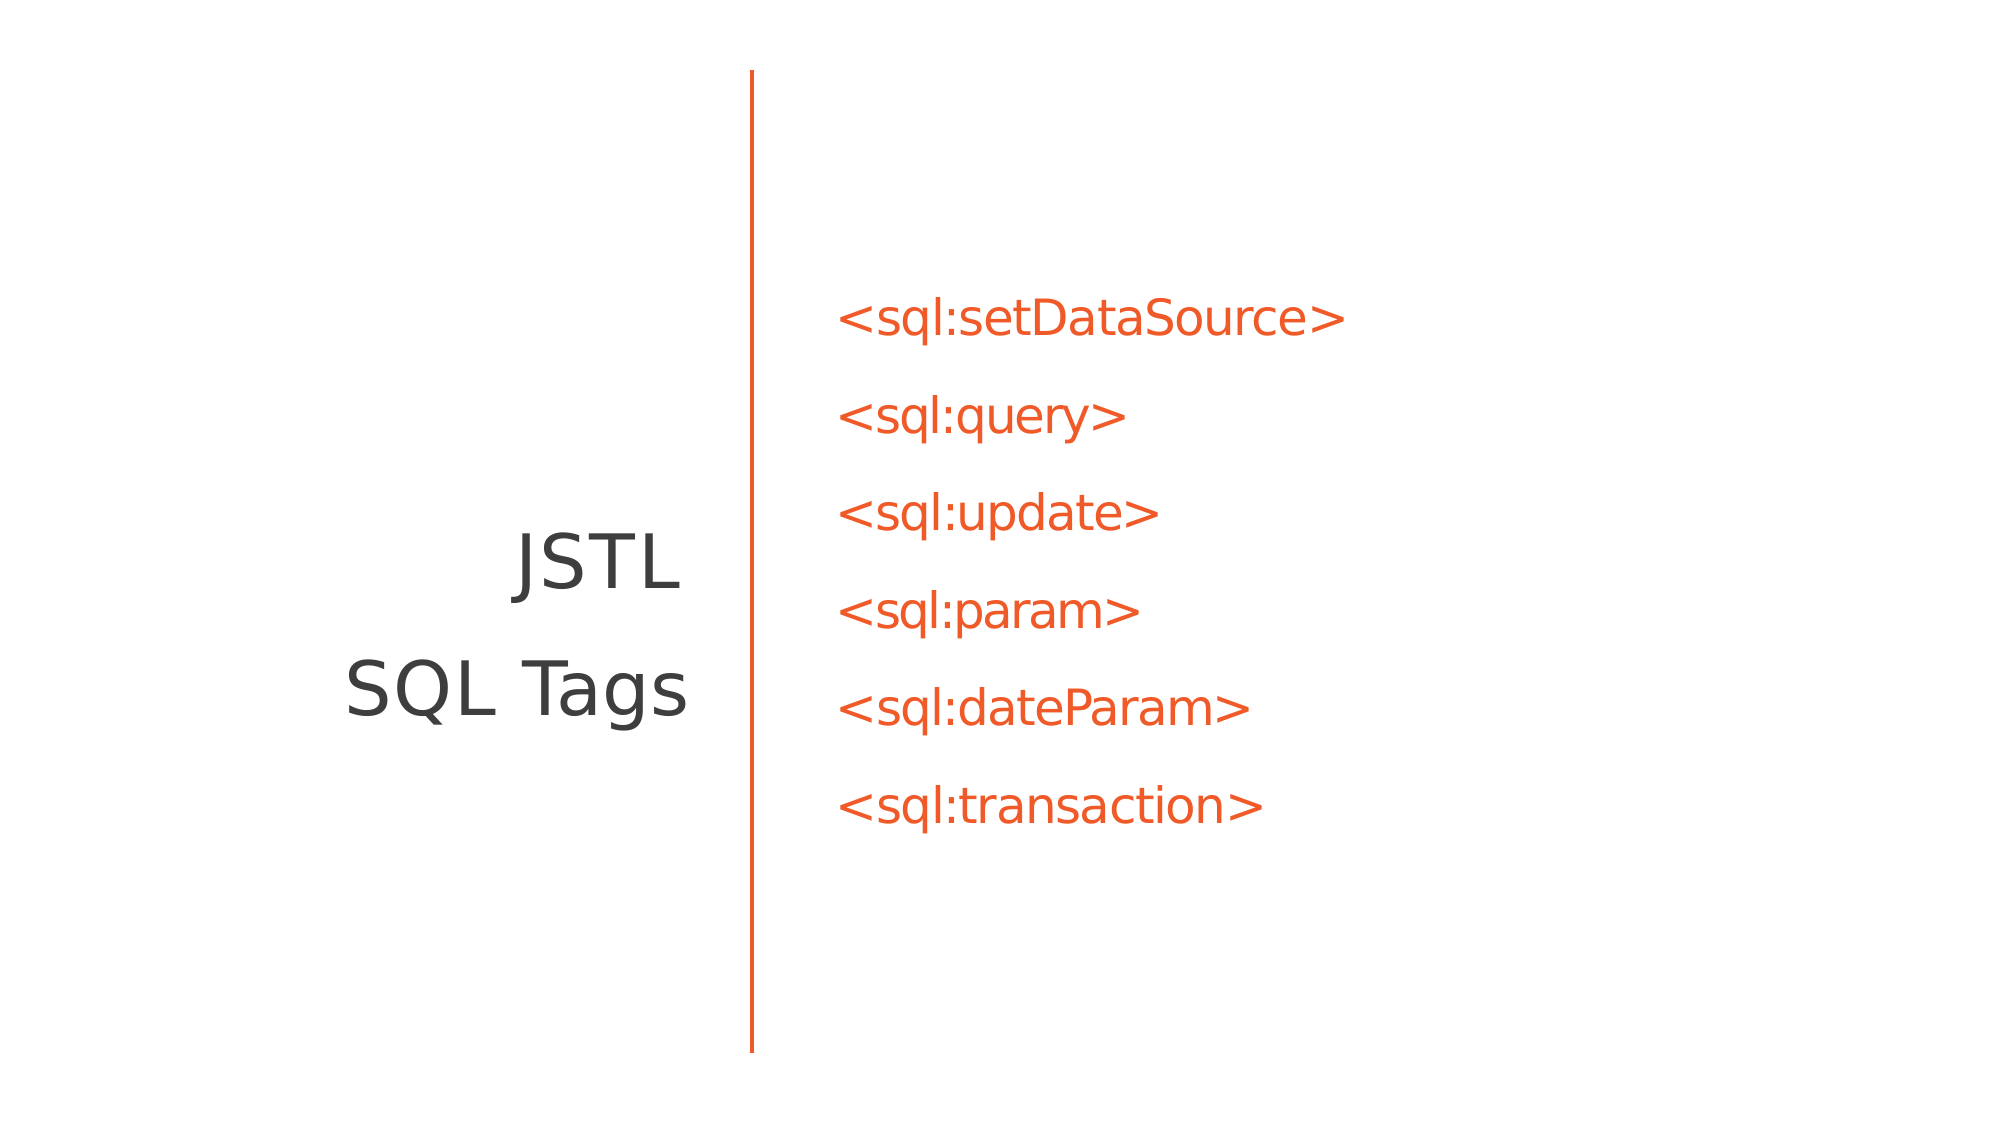

# <sql:setDataSource>
<sql:query>
<sql:update>
<sql:param>
<sql:dateParam>
<sql:transaction>
JSTL
SQL Tags
20